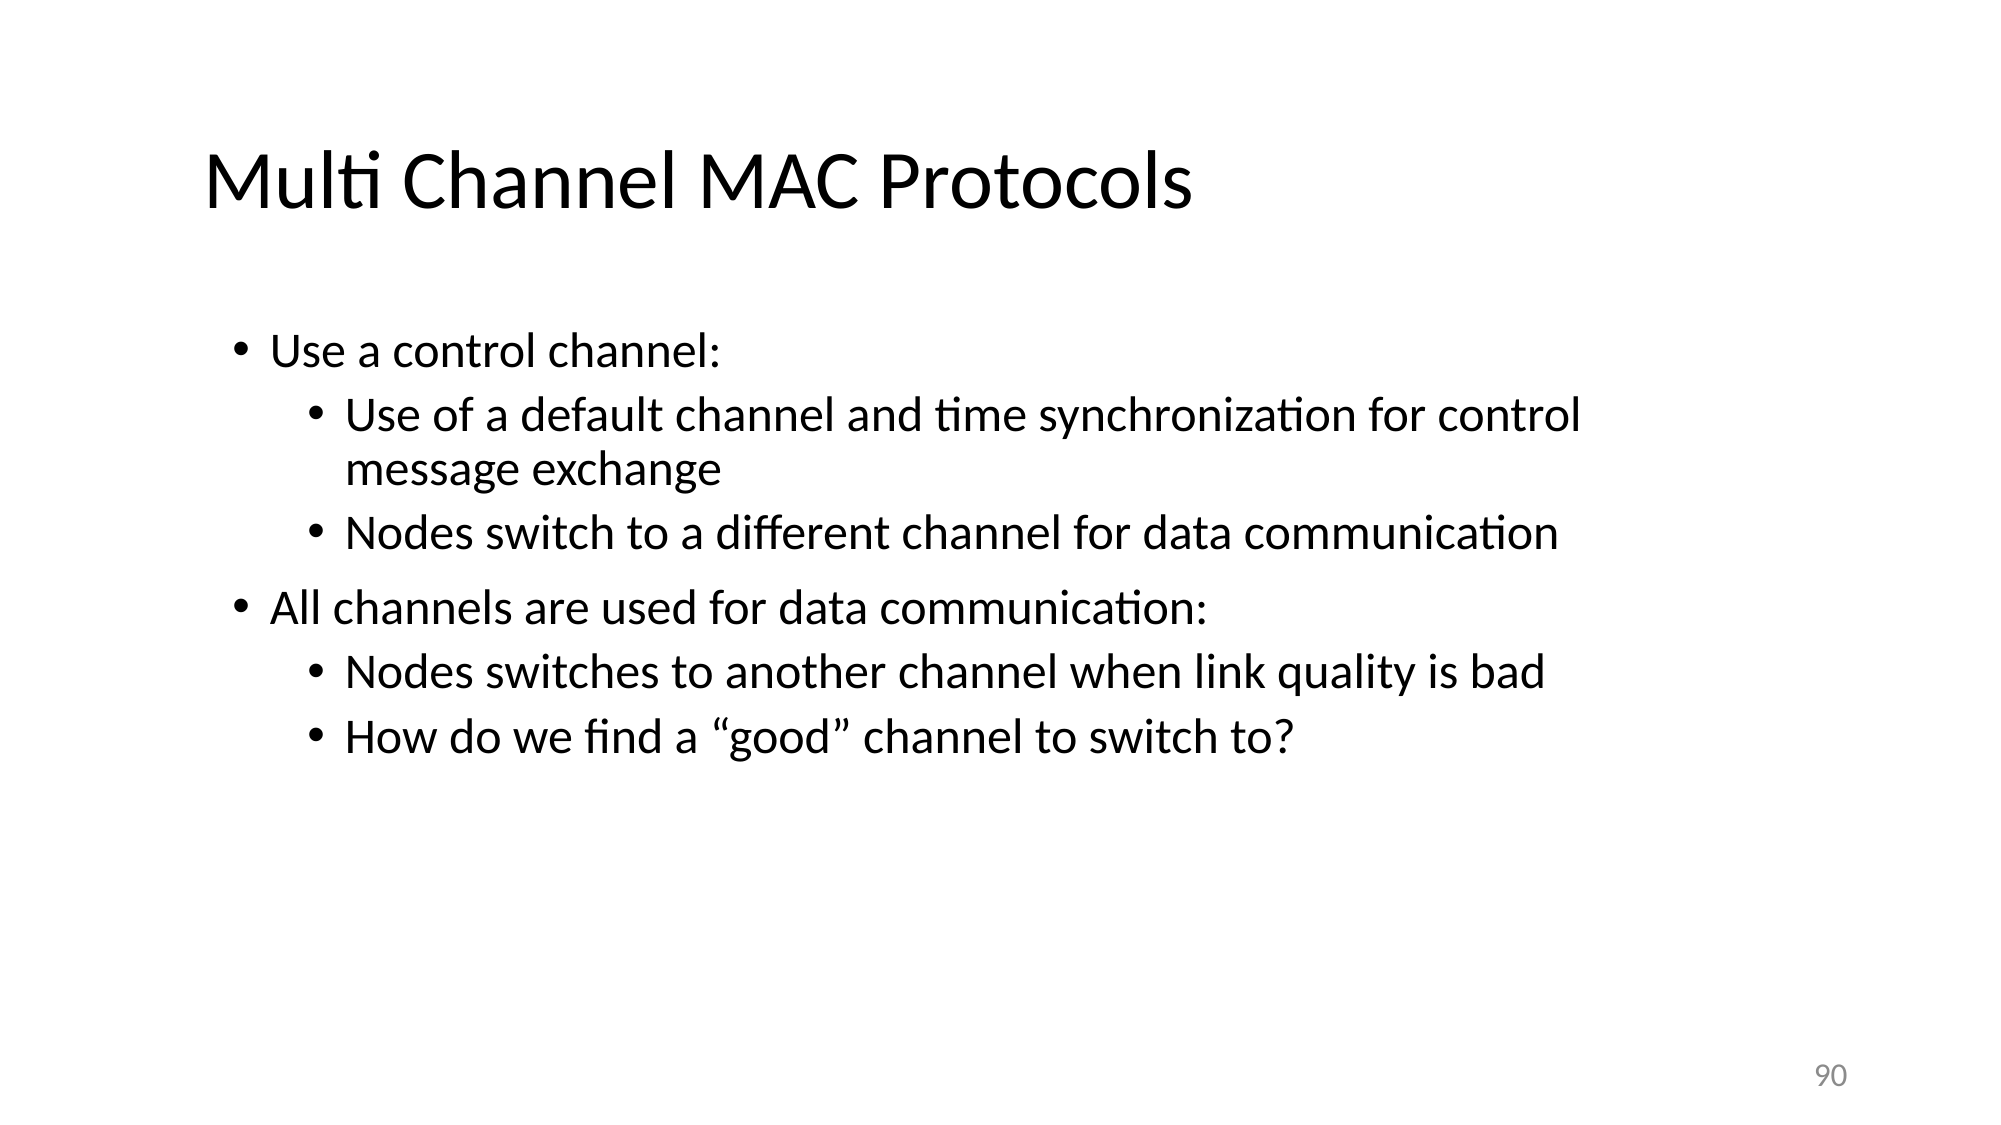

# Multi Channel MAC Protocols
Use a control channel:
Use of a default channel and time synchronization for control message exchange
Nodes switch to a different channel for data communication
All channels are used for data communication:
Nodes switches to another channel when link quality is bad
How do we find a “good” channel to switch to?

90